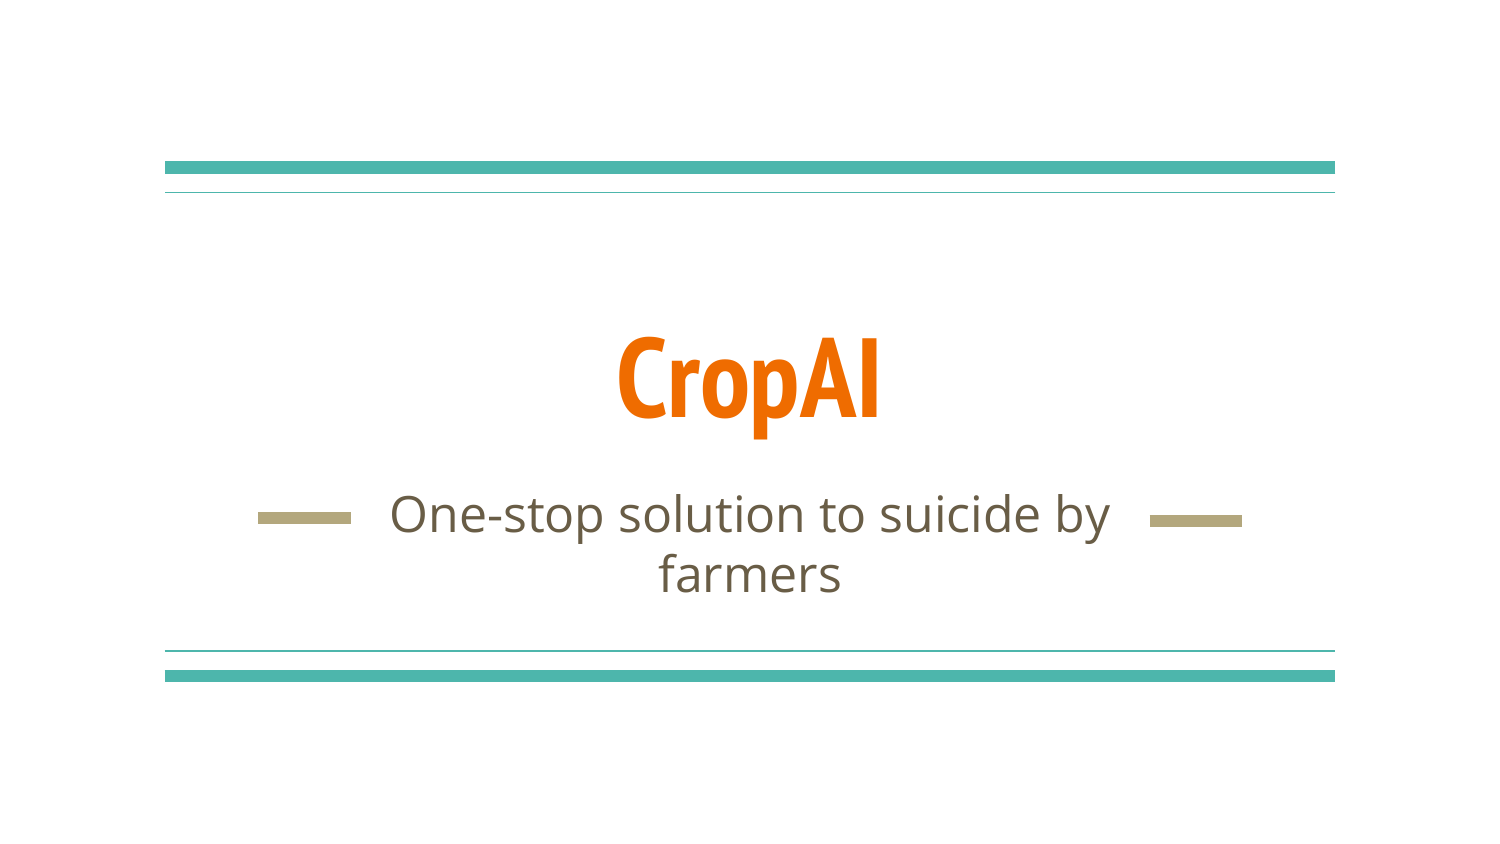

# CropAI
One-stop solution to suicide by farmers